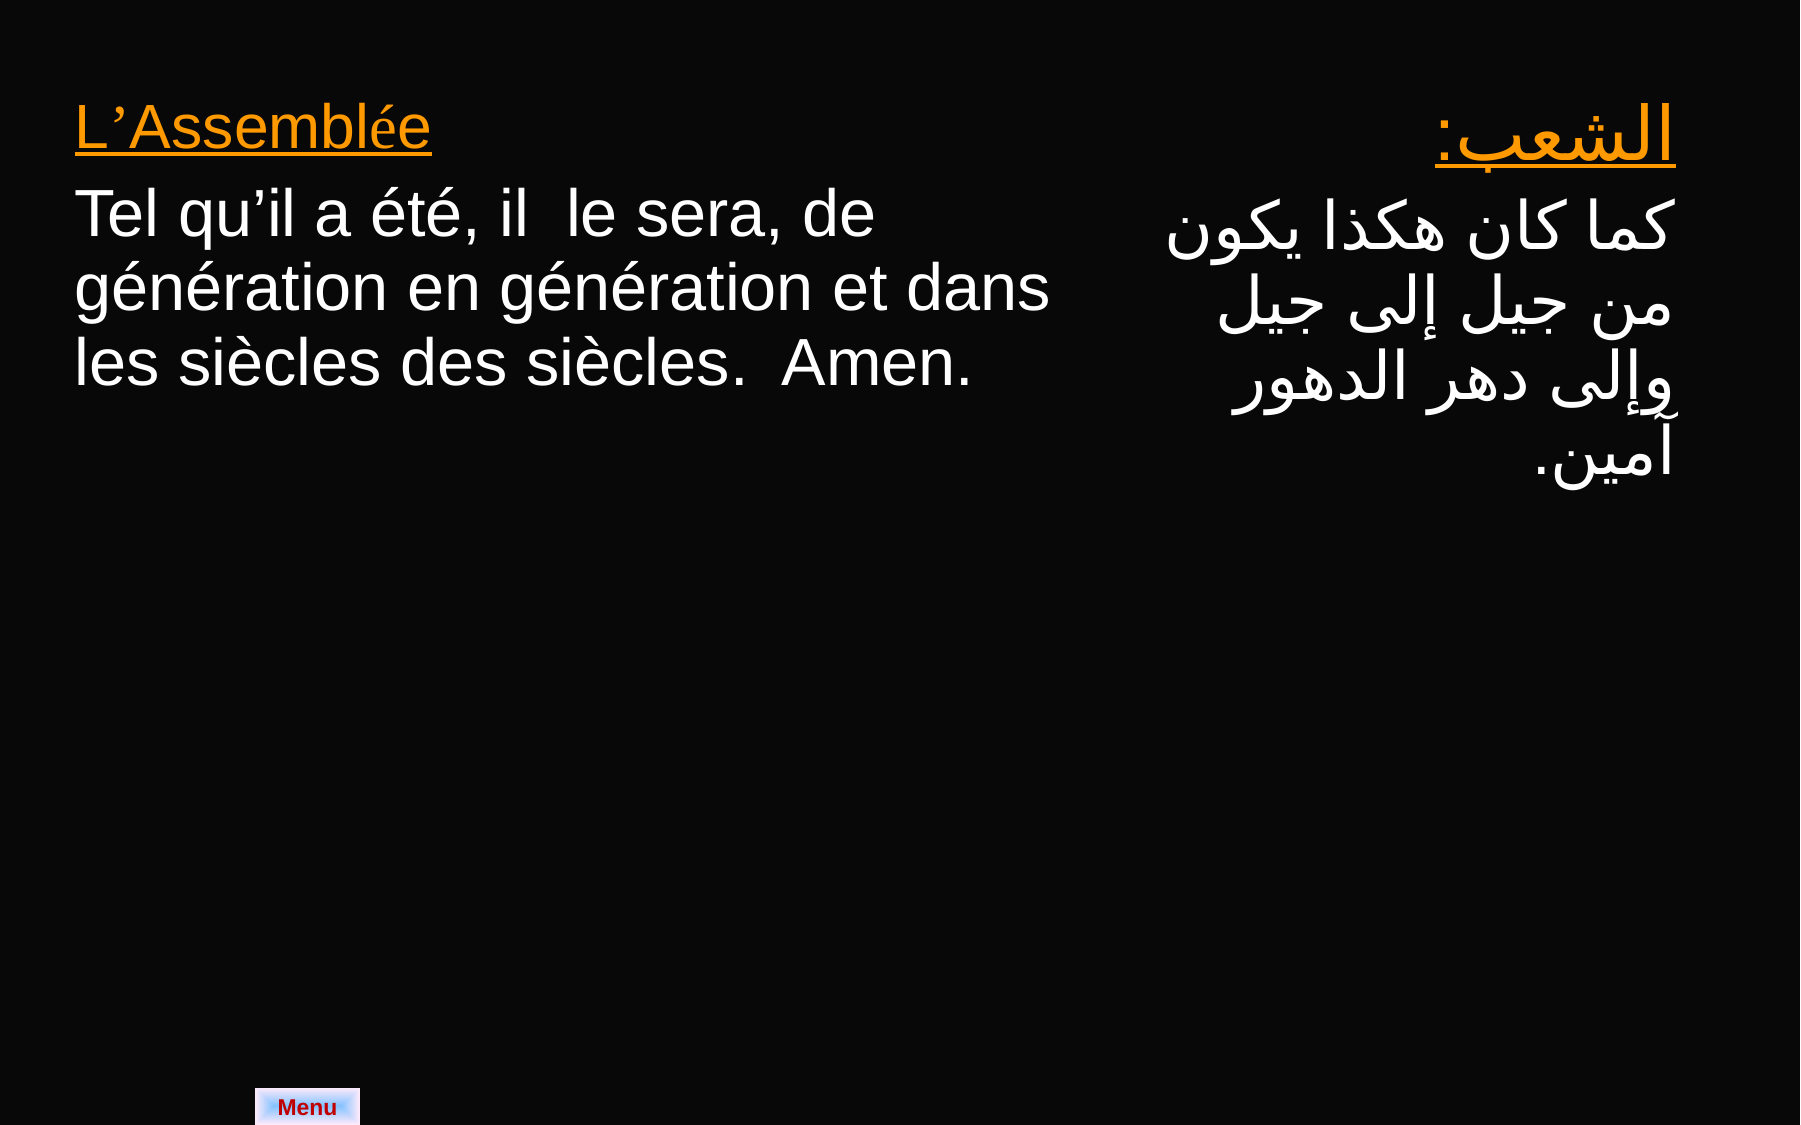

| L’Assemblée Tel qu’il a été, il le sera, de génération en génération et dans les siècles des siècles. Amen. | الشعب: كما كان هكذا يكون من جيل إلى جيل وإلى دهر الدهور آمين. |
| --- | --- |

Menu